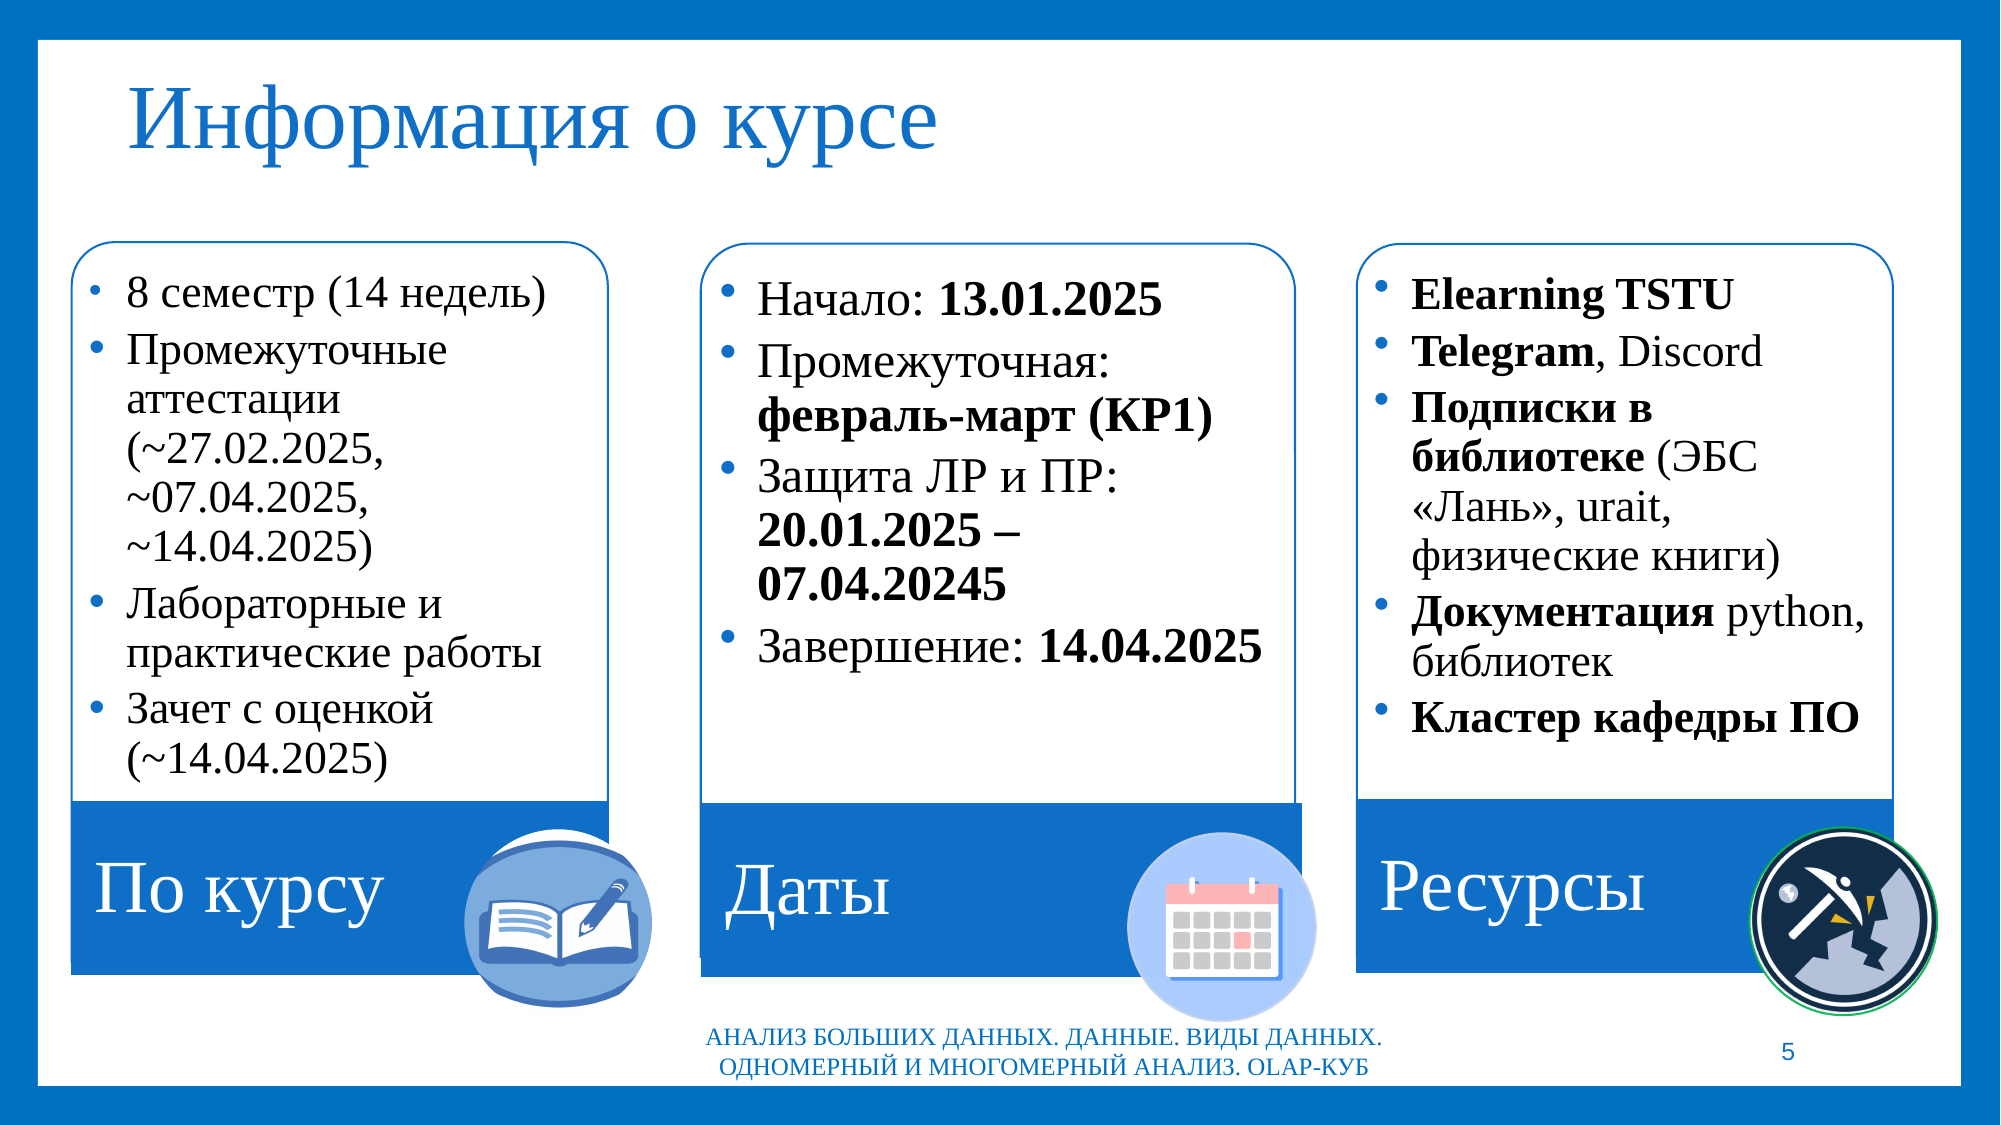

# Информация о курсе
8 семестр (14 недель)
Промежуточные аттестации (~27.02.2025, ~07.04.2025, ~14.04.2025)
Лабораторные и практические работы
Зачет с оценкой (~14.04.2025)
По курсу
Начало: 13.01.2025
Промежуточная: февраль-март (КР1)
Защита ЛР и ПР: 20.01.2025 – 07.04.20245
Завершение: 14.04.2025
Даты
Elearning TSTU
Telegram, Discord
Подписки в библиотеке (ЭБС «Лань», urait, физические книги)
Документация python, библиотек
Кластер кафедры ПО
Ресурсы
АНАЛИЗ БОЛЬШИХ ДАННЫХ. ДАННЫЕ. ВИДЫ ДАННЫХ. ОДНОМЕРНЫЙ И МНОГОМЕРНЫЙ АНАЛИЗ. OLAP-КУБ
5